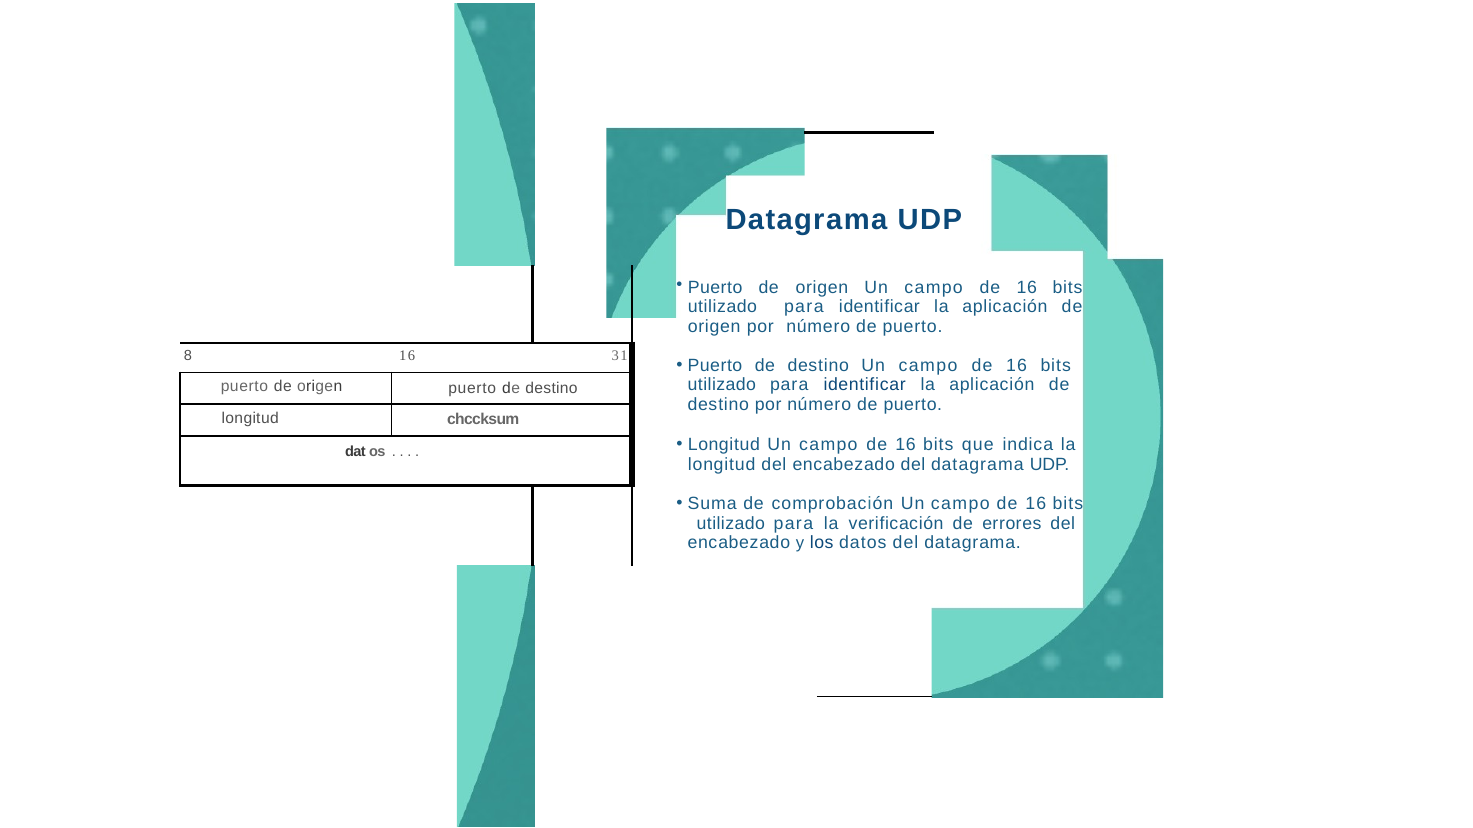

# Datagrama UDP
|  |  |  |
| --- | --- | --- |
| 8 16 31 |  |  |
| puerto de origen | puerto de destino |  |
| longitud | chccksum |  |
| dat os .... |  |  |
|  |  |  |
Puerto de origen Un campo de 16 bits utilizado  para identificar la aplicación de origen por  número de puerto.

Puerto de destino Un campo de 16 bits  utilizado para identificar la aplicación de  destino por número de puerto.

Longitud Un campo de 16 bits que indica la  longitud del encabezado del datagrama UDP.

Suma de comprobación Un campo de 16 bits  utilizado para la verificación de errores del  encabezado y los datos del datagrama.